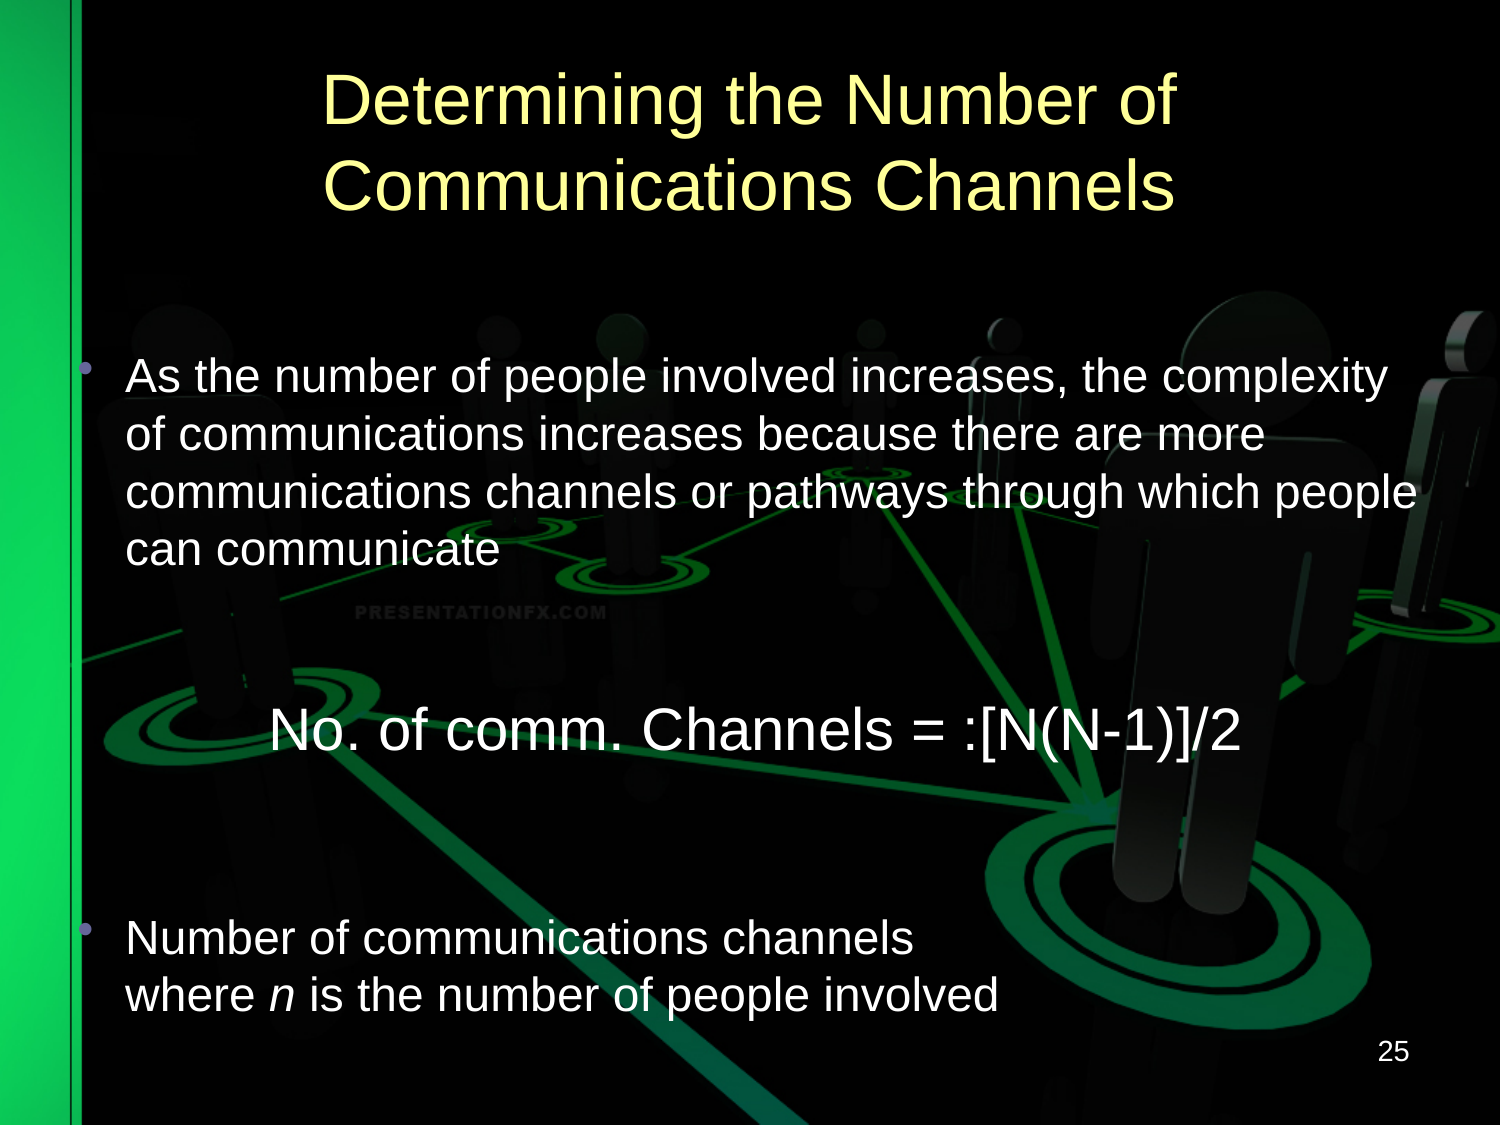

# Determining the Number of Communications Channels
As the number of people involved increases, the complexity of communications increases because there are more communications channels or pathways through which people can communicate

No. of comm. Channels = :[N(N-1)]/2

Number of communications channels
where n is the number of people involved
25